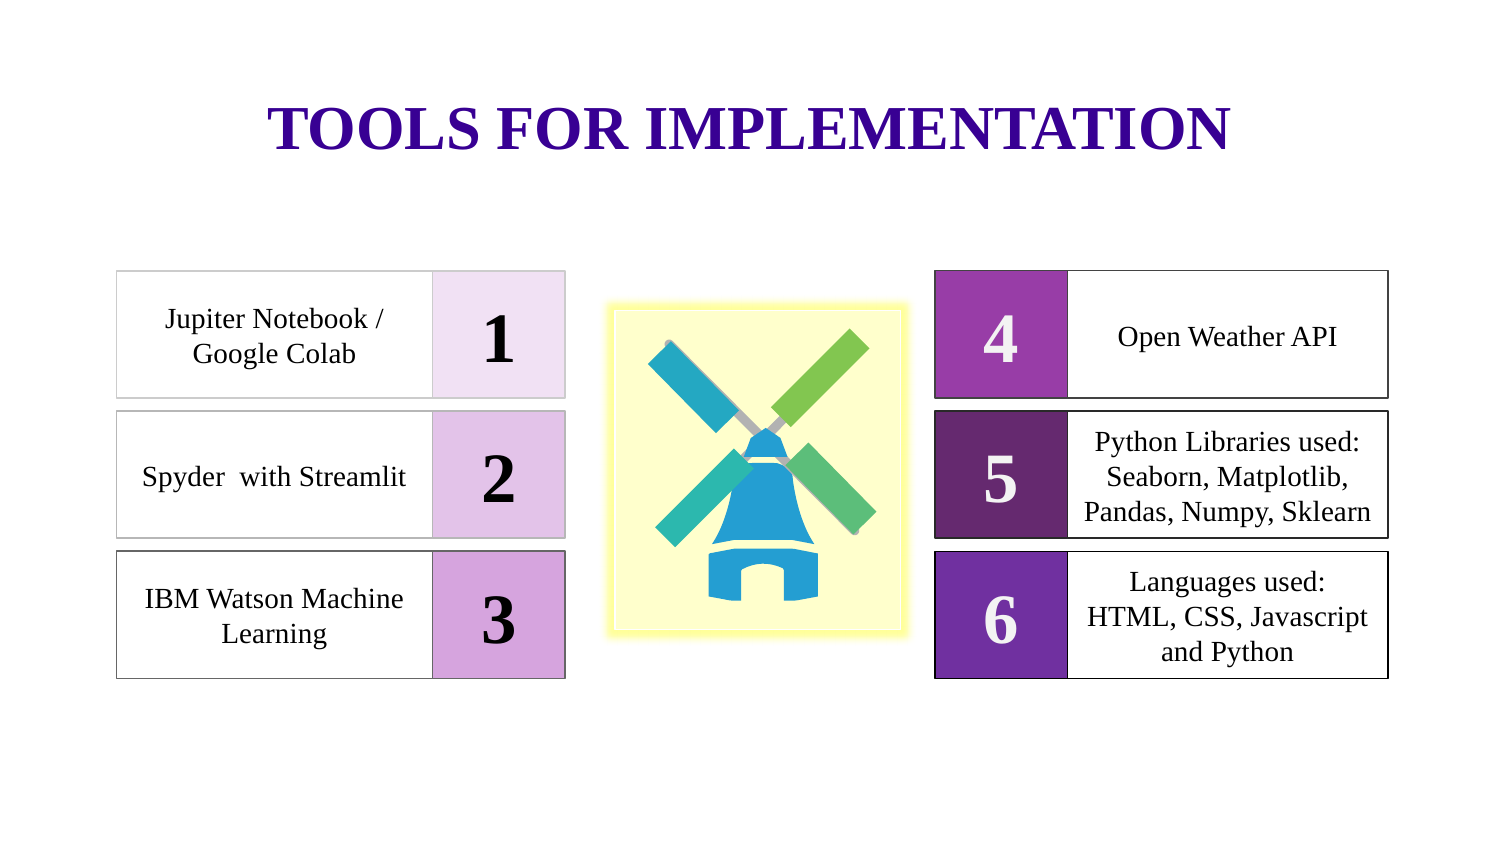

TOOLS FOR IMPLEMENTATION
4
Open Weather API
Jupiter Notebook / Google Colab
1

Spyder  with Streamlit
2
5
Python Libraries used: Seaborn, Matplotlib, Pandas, Numpy, Sklearn
IBM Watson Machine Learning
3
6
Languages used: HTML, CSS, Javascript and Python